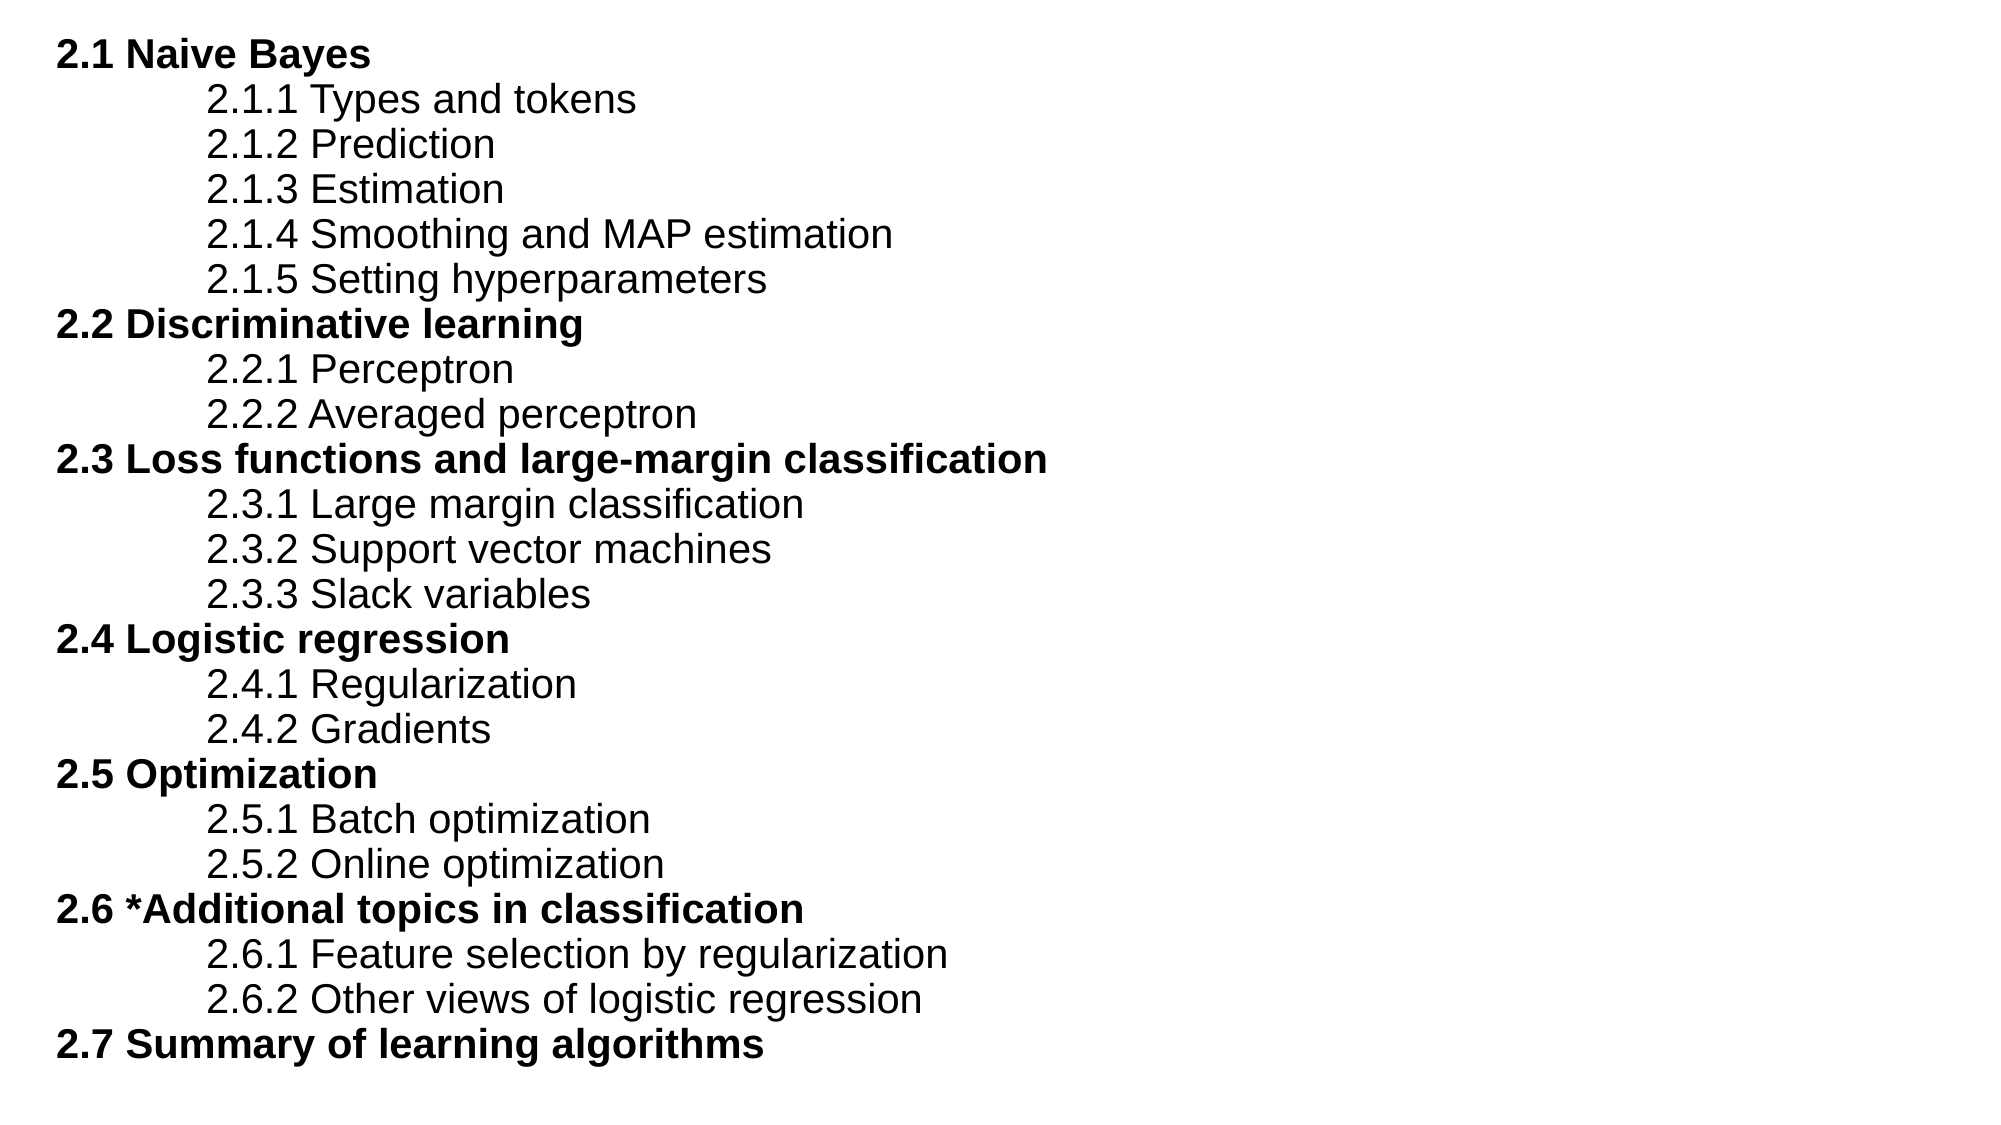

# 2.1 Naive Bayes 2.1.1 Types and tokens 2.1.2 Prediction 2.1.3 Estimation 2.1.4 Smoothing and MAP estimation 2.1.5 Setting hyperparameters 2.2 Discriminative learning 2.2.1 Perceptron 2.2.2 Averaged perceptron 2.3 Loss functions and large-margin classification 2.3.1 Large margin classification 2.3.2 Support vector machines 2.3.3 Slack variables 2.4 Logistic regression 2.4.1 Regularization 2.4.2 Gradients 2.5 Optimization 2.5.1 Batch optimization 2.5.2 Online optimization 2.6 *Additional topics in classification 2.6.1 Feature selection by regularization 2.6.2 Other views of logistic regression 2.7 Summary of learning algorithms